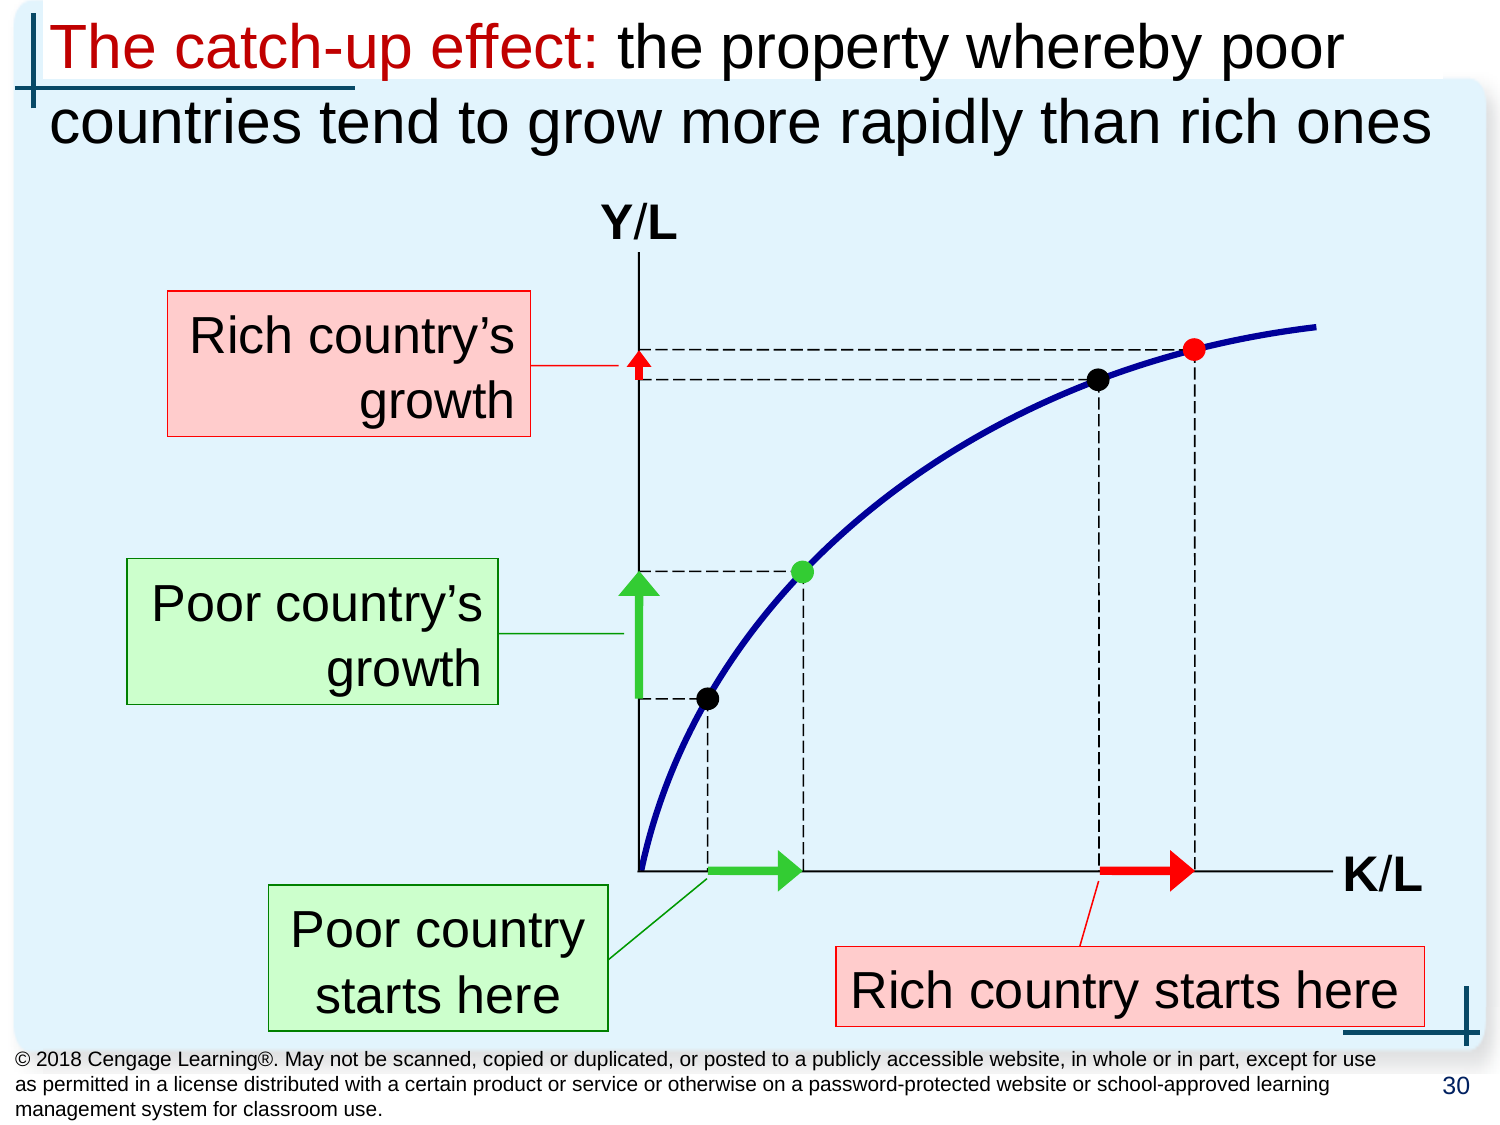

# The catch-up effect: the property whereby poor countries tend to grow more rapidly than rich ones
Y/L

K/L
Rich country’s growth

Poor country’s growth

Poor country starts here

Rich country starts here
© 2018 Cengage Learning®. May not be scanned, copied or duplicated, or posted to a publicly accessible website, in whole or in part, except for use as permitted in a license distributed with a certain product or service or otherwise on a password-protected website or school-approved learning management system for classroom use.
30